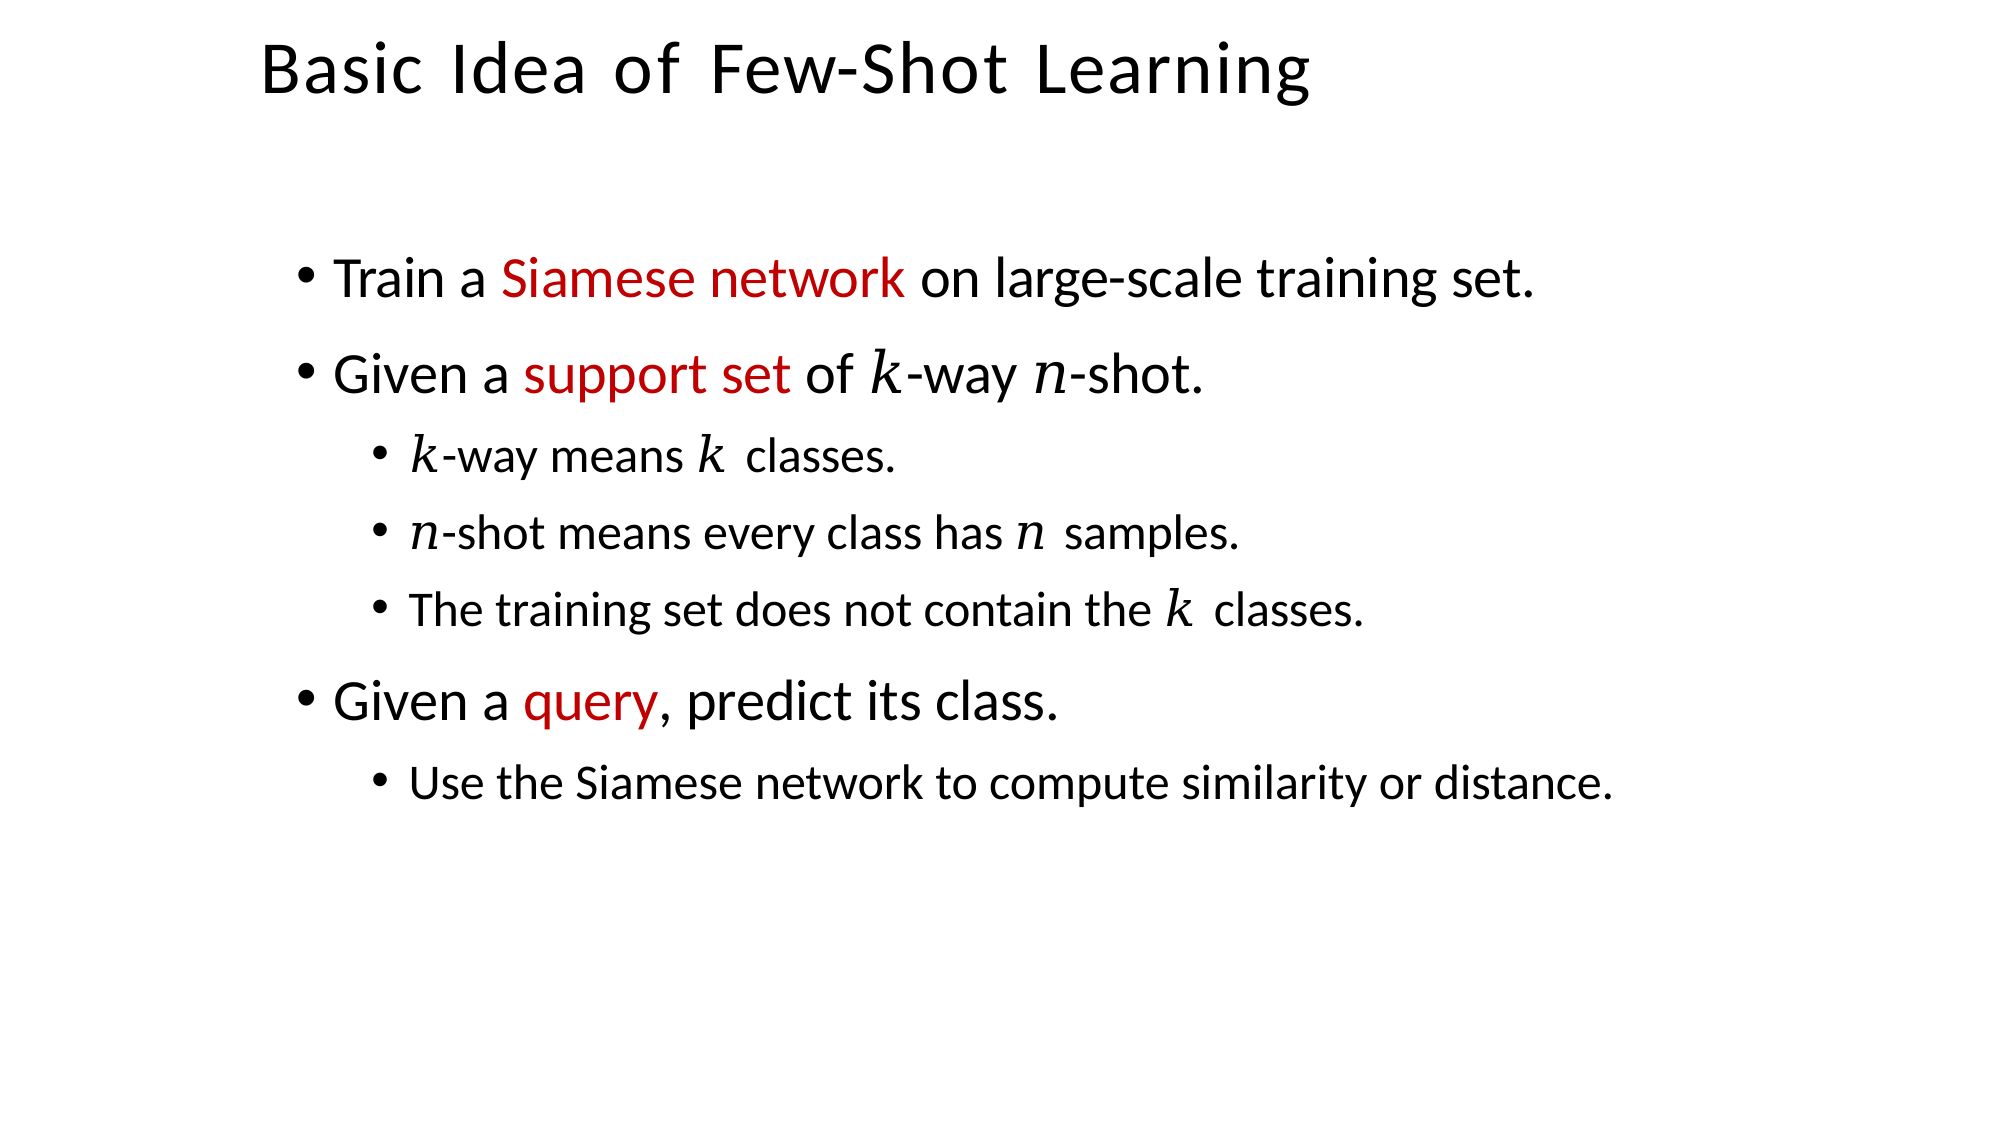

# Basic Idea of Few-Shot Learning
Train a Siamese network on large-scale training set.
Given a support set of 𝑘-way 𝑛-shot.
𝑘-way means 𝑘 classes.
𝑛-shot means every class has 𝑛 samples.
The training set does not contain the 𝑘 classes.
Given a query, predict its class.
Use the Siamese network to compute similarity or distance.